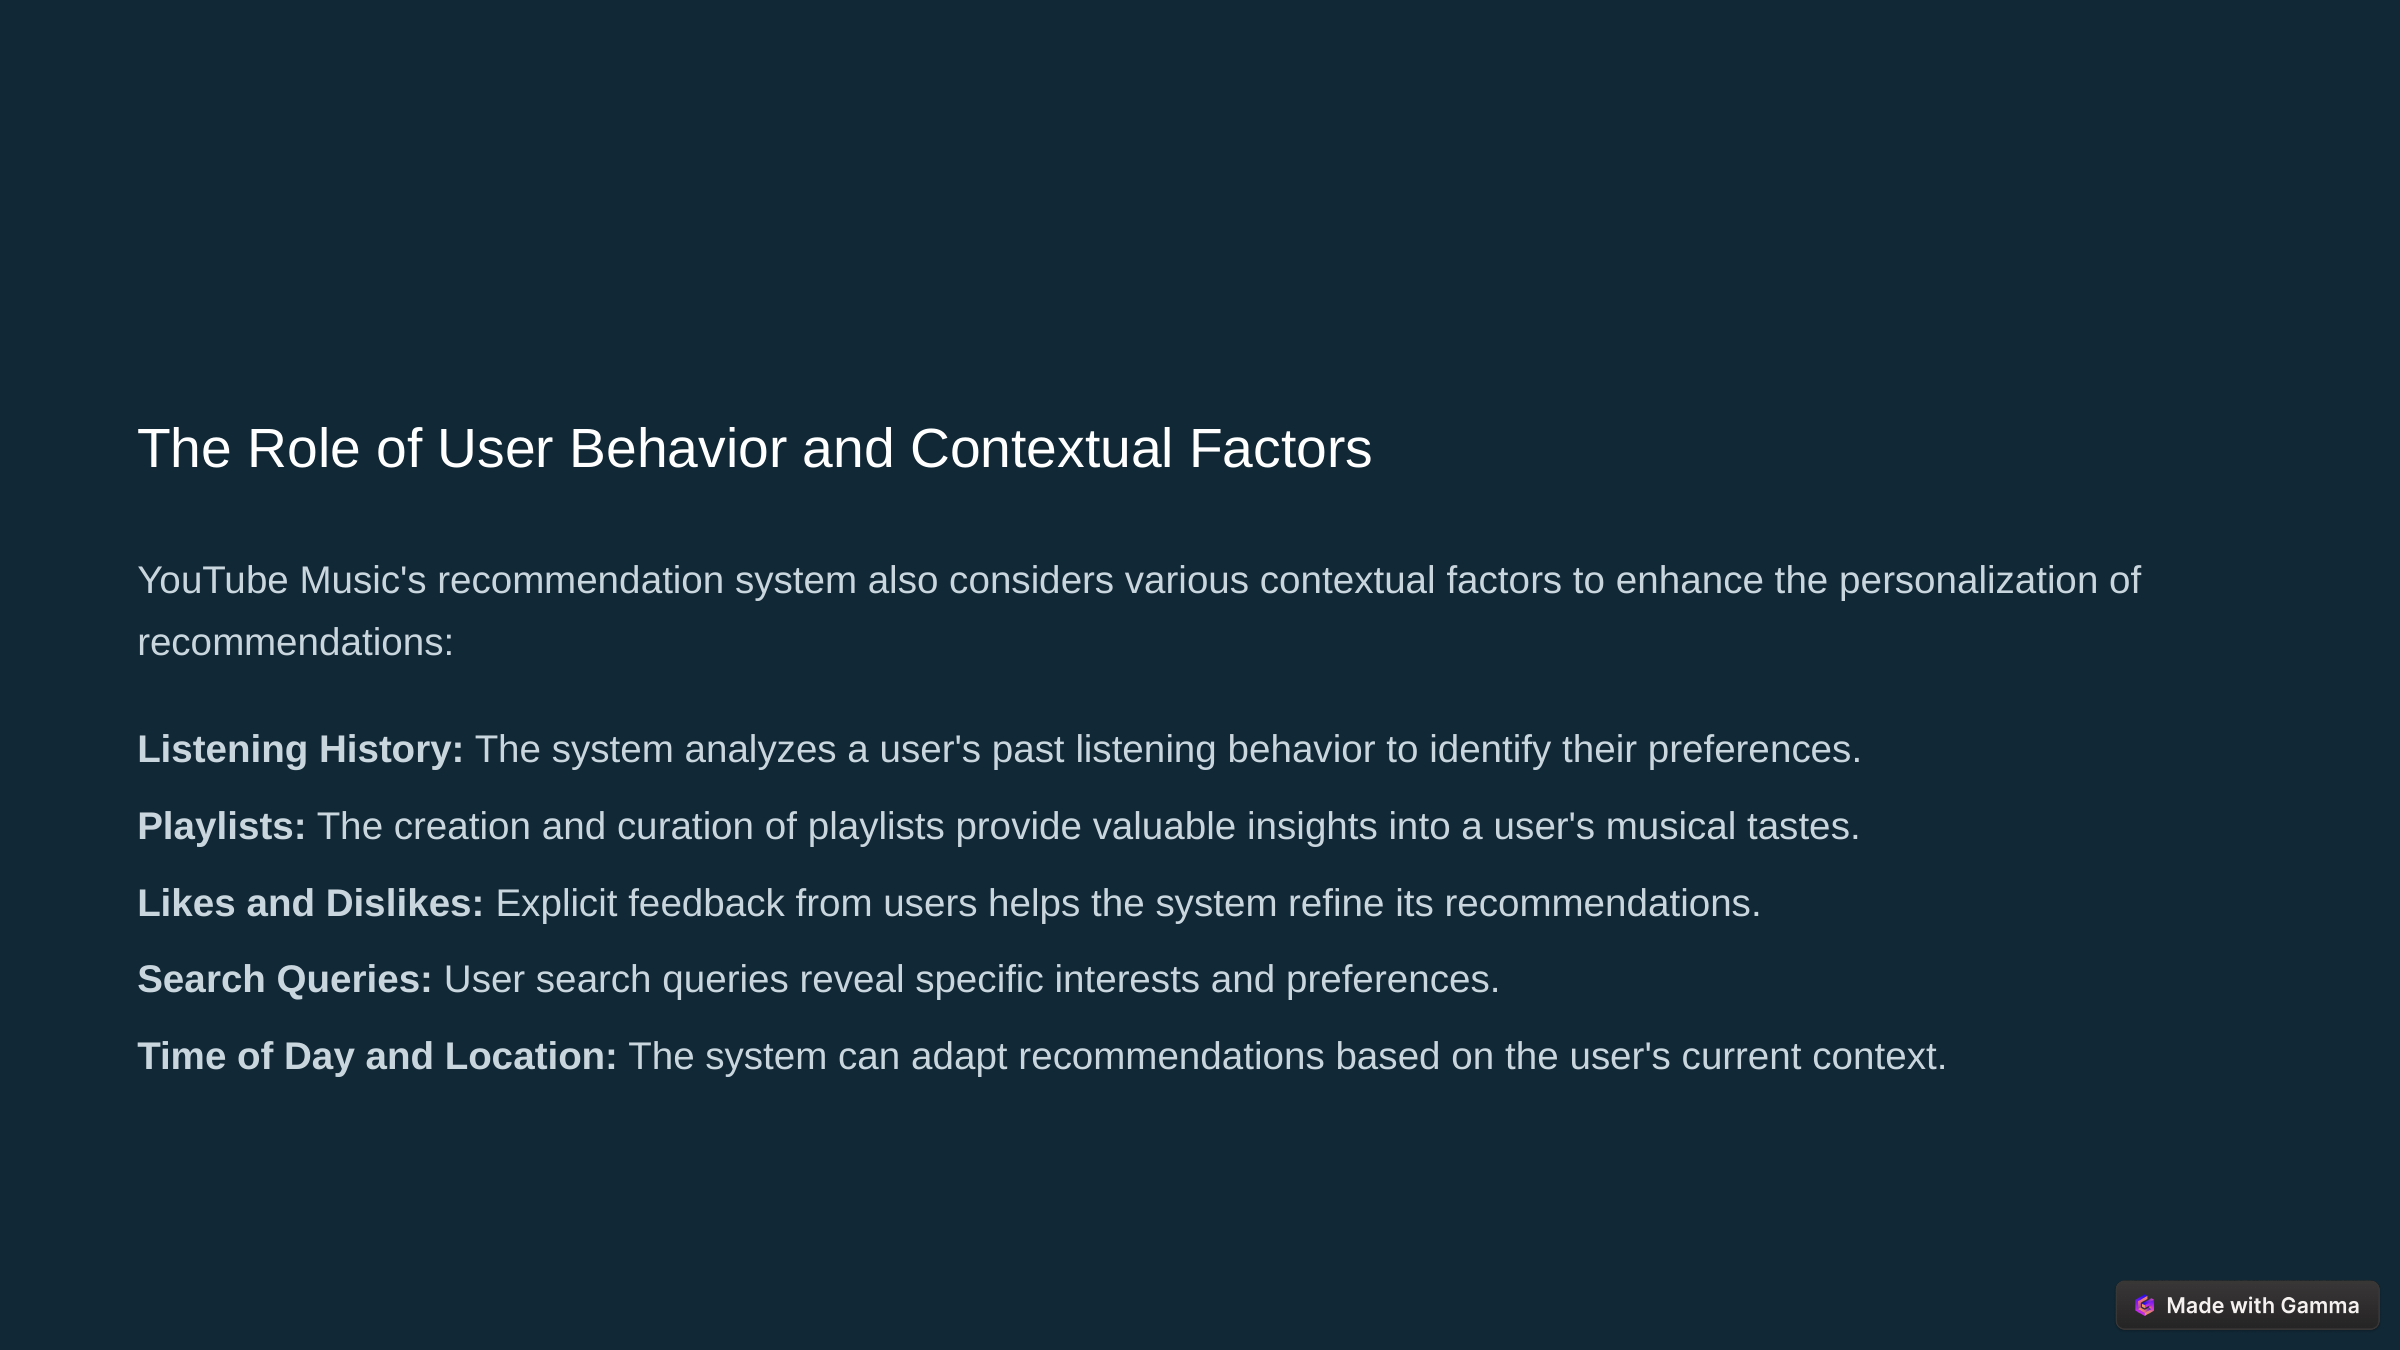

The Role of User Behavior and Contextual Factors
YouTube Music's recommendation system also considers various contextual factors to enhance the personalization of recommendations:
Listening History: The system analyzes a user's past listening behavior to identify their preferences.
Playlists: The creation and curation of playlists provide valuable insights into a user's musical tastes.
Likes and Dislikes: Explicit feedback from users helps the system refine its recommendations.
Search Queries: User search queries reveal specific interests and preferences.
Time of Day and Location: The system can adapt recommendations based on the user's current context.